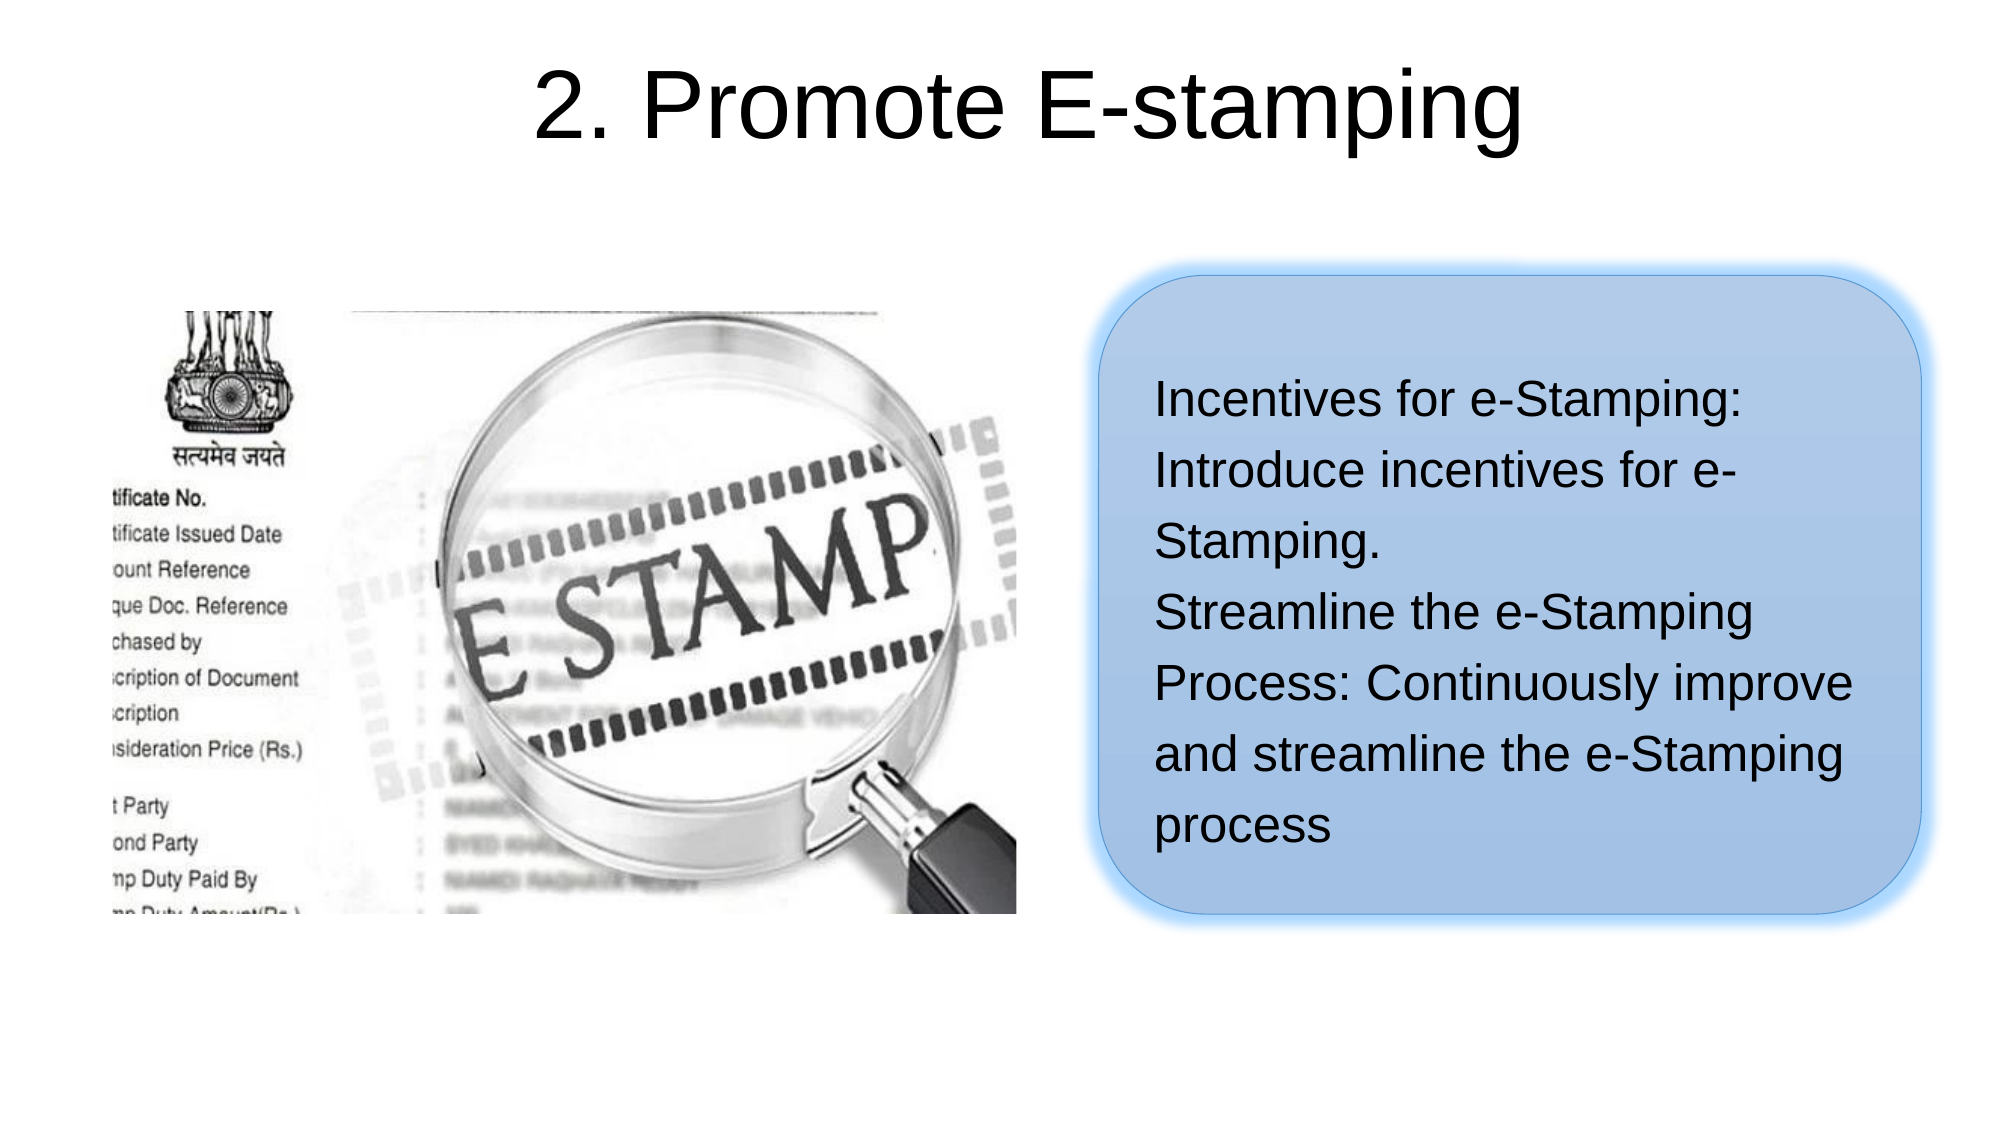

2. Promote E-stamping

Incentives for e-Stamping: Introduce incentives for e-Stamping.
Streamline the e-Stamping Process: Continuously improve and streamline the e-Stamping process